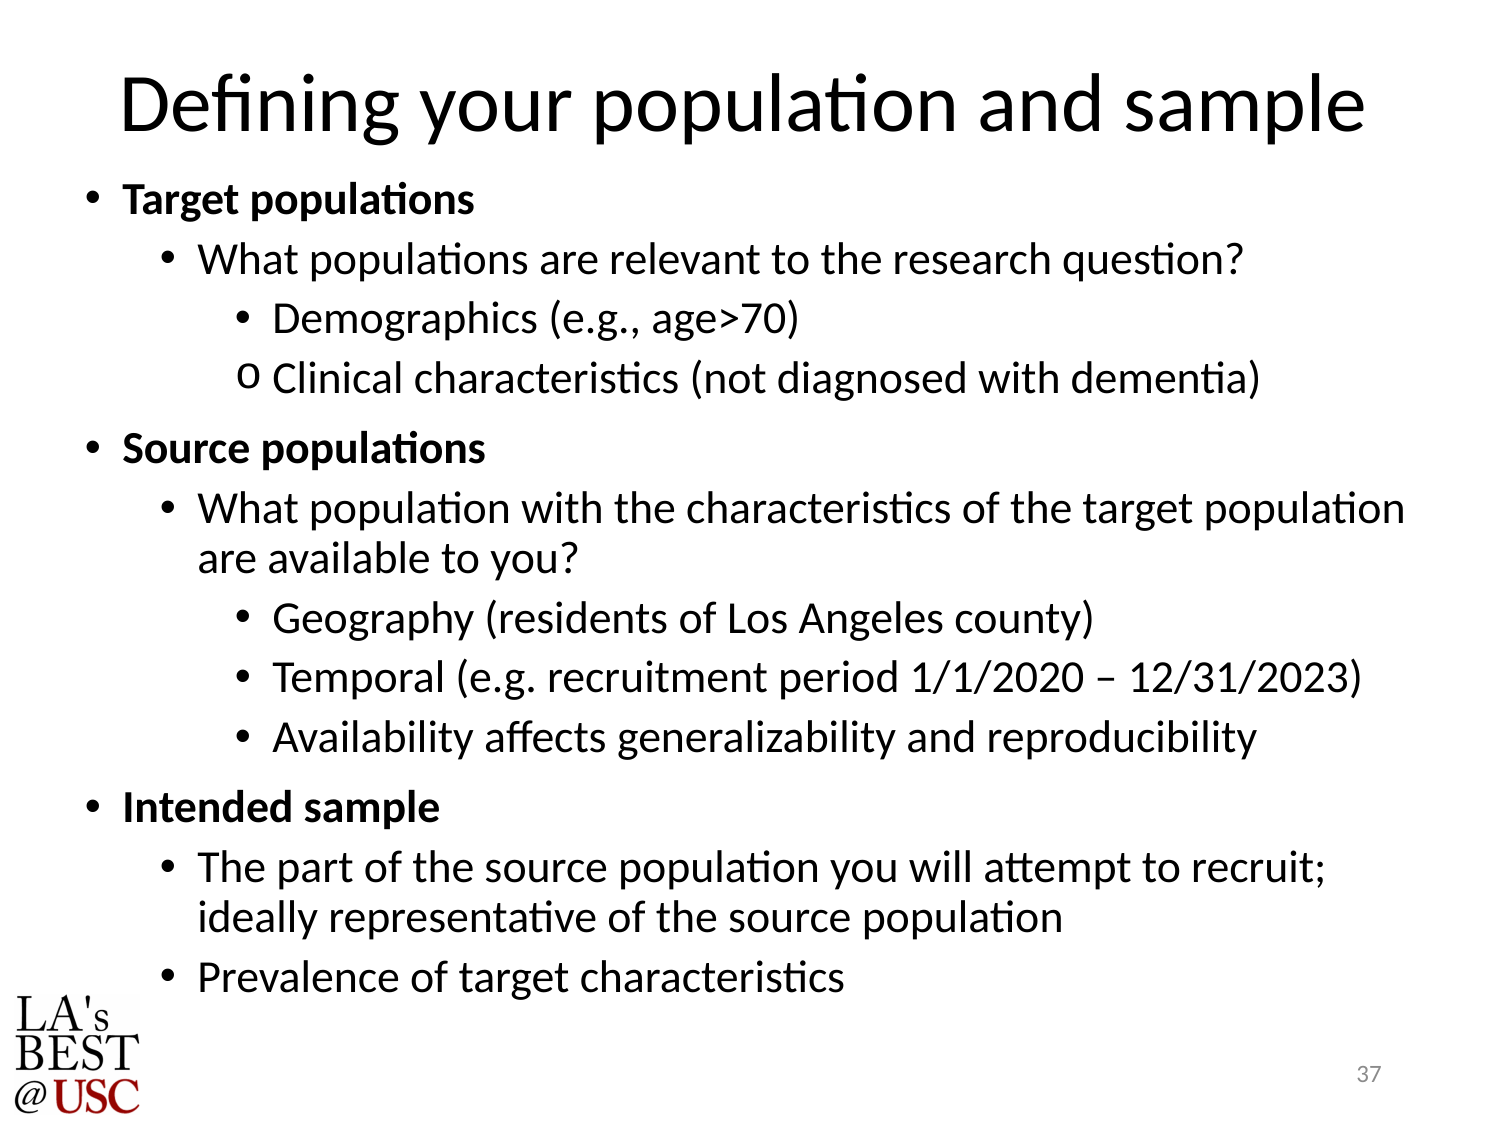

# Defining your population and sample
Target populations
What populations are relevant to the research question?
Demographics (e.g., age>70)
Clinical characteristics (not diagnosed with dementia)
Source populations
What population with the characteristics of the target population are available to you?
Geography (residents of Los Angeles county)
Temporal (e.g. recruitment period 1/1/2020 – 12/31/2023)
Availability affects generalizability and reproducibility
Intended sample
The part of the source population you will attempt to recruit;
ideally representative of the source population
Prevalence of target characteristics

37